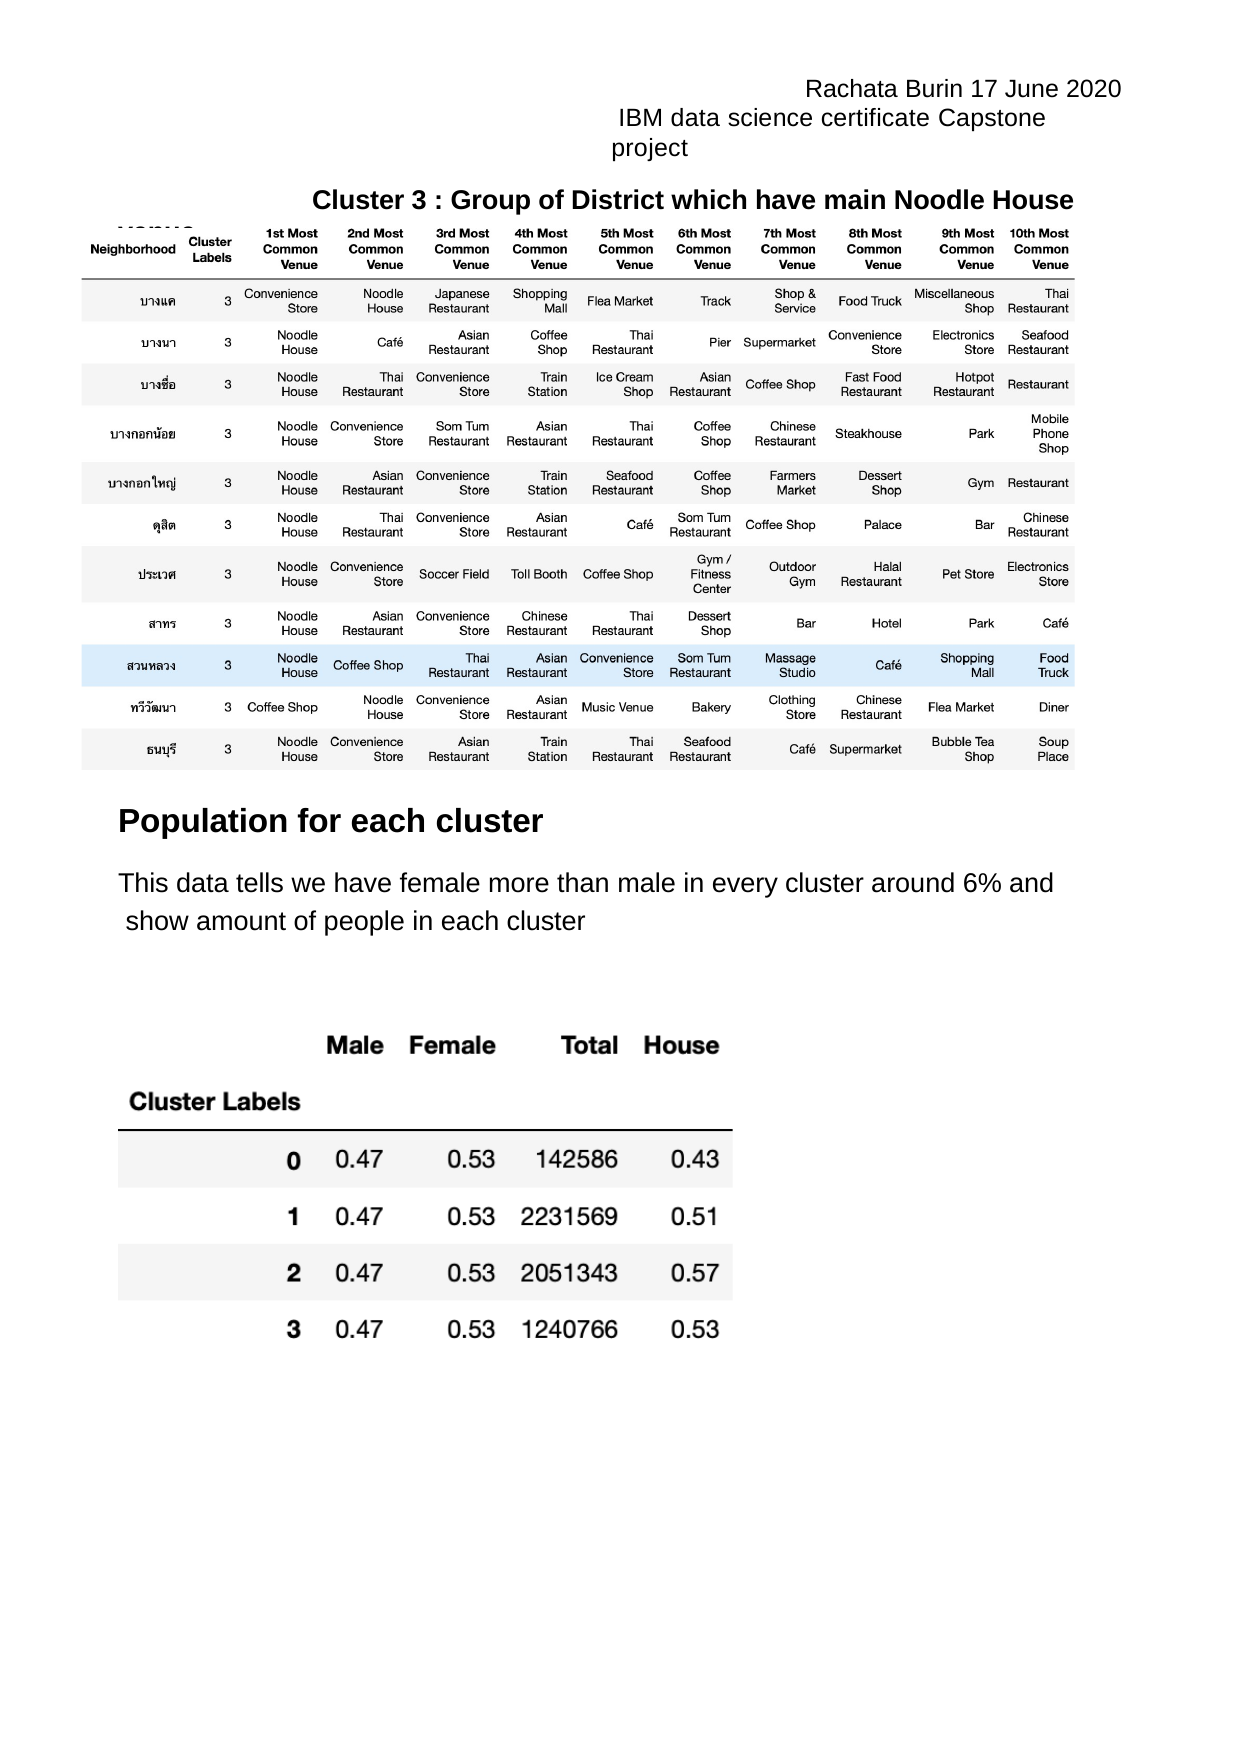

Rachata Burin 17 June 2020  IBM data science certificate Capstone project
Cluster 3 : Group of District which have main Noodle House venue

Population for each cluster
This data tells we have female more than male in every cluster around 6% and  show amount of people in each cluster